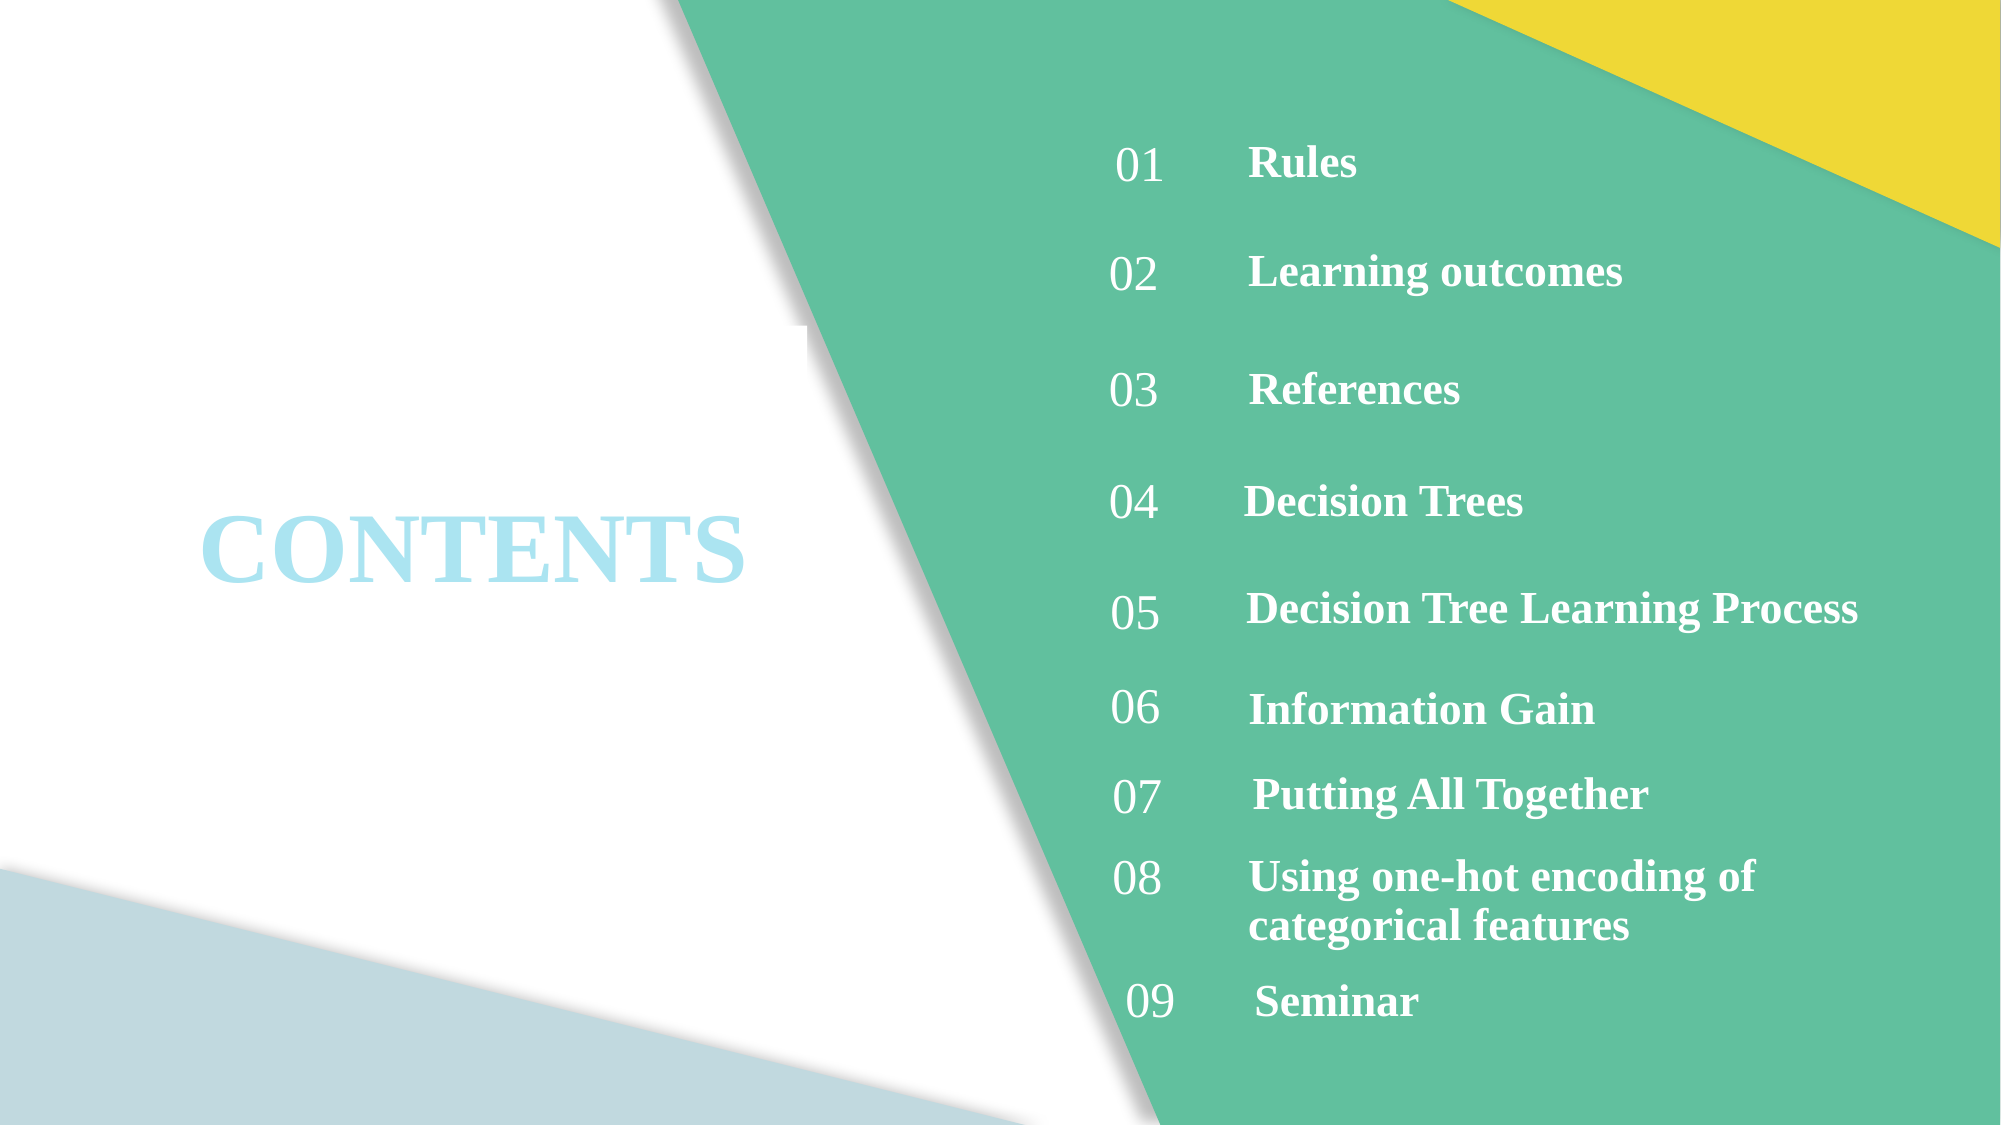

01
Rules
02
Learning outcomes
CONTENTS
03
References
04
Decision Trees
05
Decision Tree Learning Process
06
Information Gain
07
Putting All Together
08
Using one-hot encoding of categorical features
09
Seminar
06